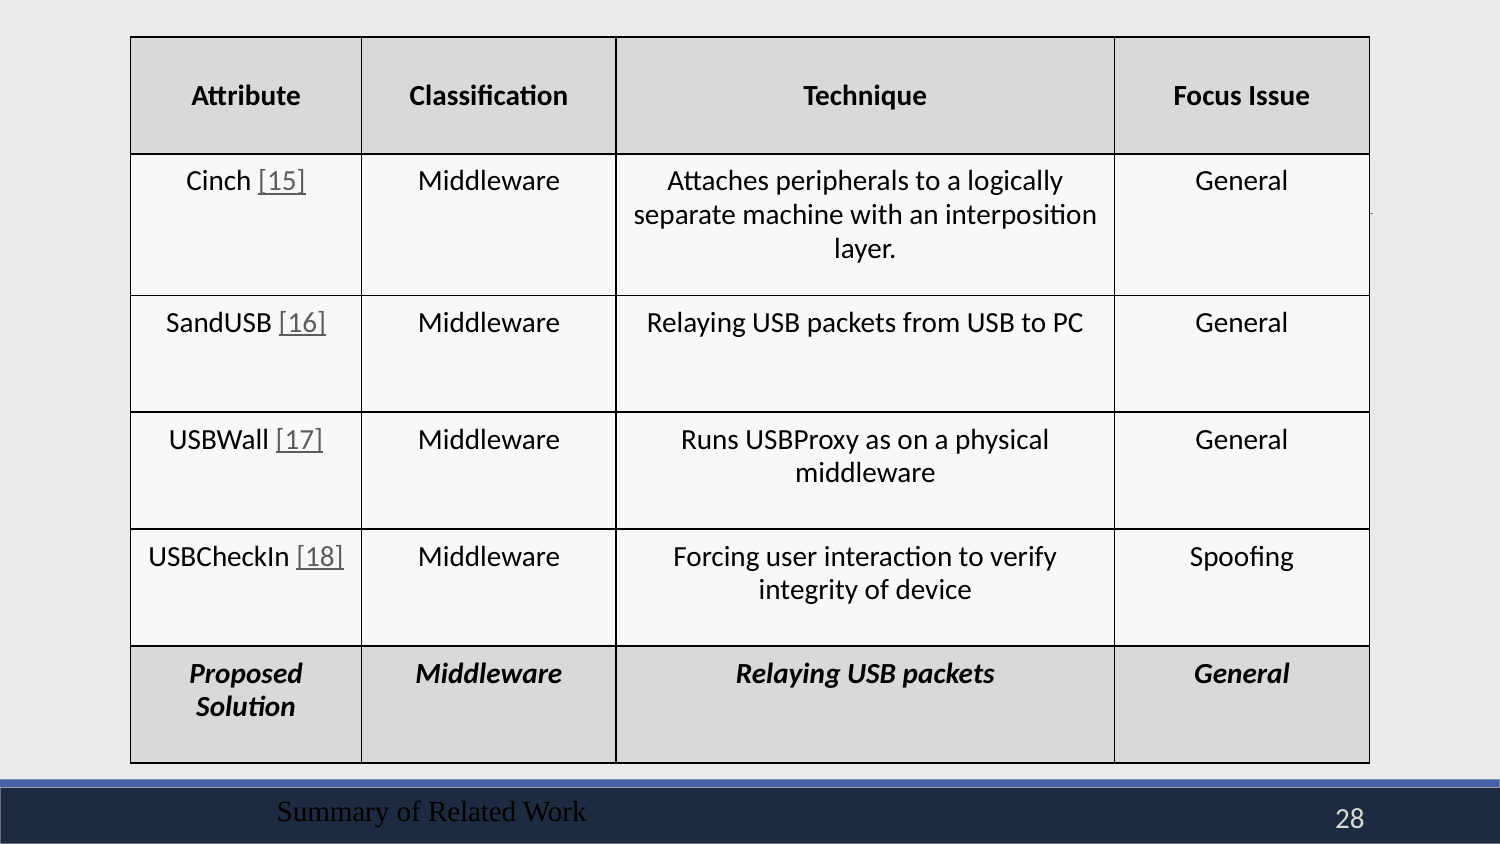

#
| Attribute | Classification | Technique | Focus Issue |
| --- | --- | --- | --- |
| Cinch [15] | Middleware | Attaches peripherals to a logically separate machine with an interposition layer. | General |
| SandUSB [16] | Middleware | Relaying USB packets from USB to PC | General |
| USBWall [17] | Middleware | Runs USBProxy as on a physical middleware | General |
| USBCheckIn [18] | Middleware | Forcing user interaction to verify integrity of device | Spoofing |
| Proposed Solution | Middleware | Relaying USB packets | General |
Summary of Related Work
28